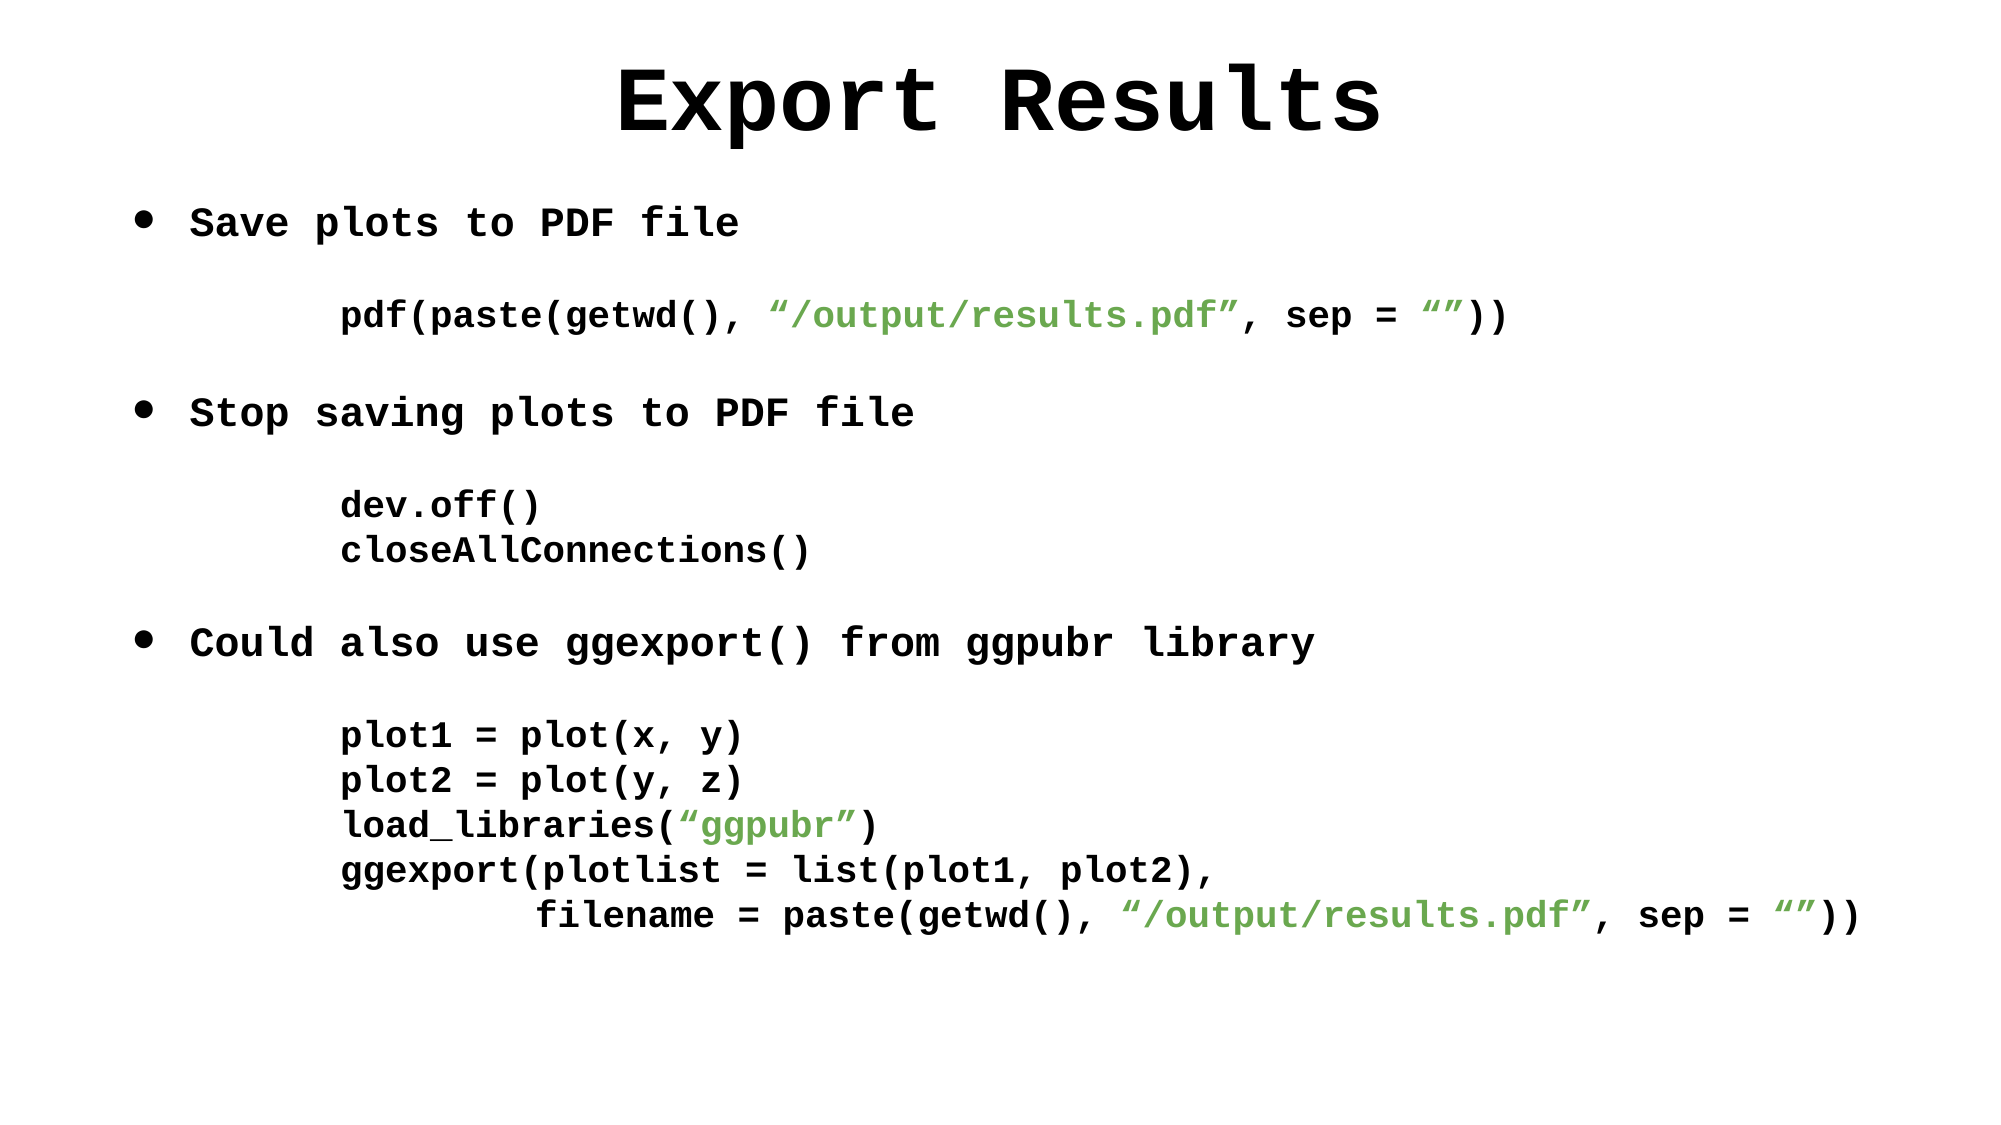

# Export Results
Save plots to PDF file

	pdf(paste(getwd(), “/output/results.pdf”, sep = “”))

Stop saving plots to PDF file

	dev.off()
	closeAllConnections()

Could also use ggexport() from ggpubr library

	plot1 = plot(x, y)
	plot2 = plot(y, z)
	load_libraries(“ggpubr”)
	ggexport(plotlist = list(plot1, plot2),
         	  filename = paste(getwd(), “/output/results.pdf”, sep = “”))